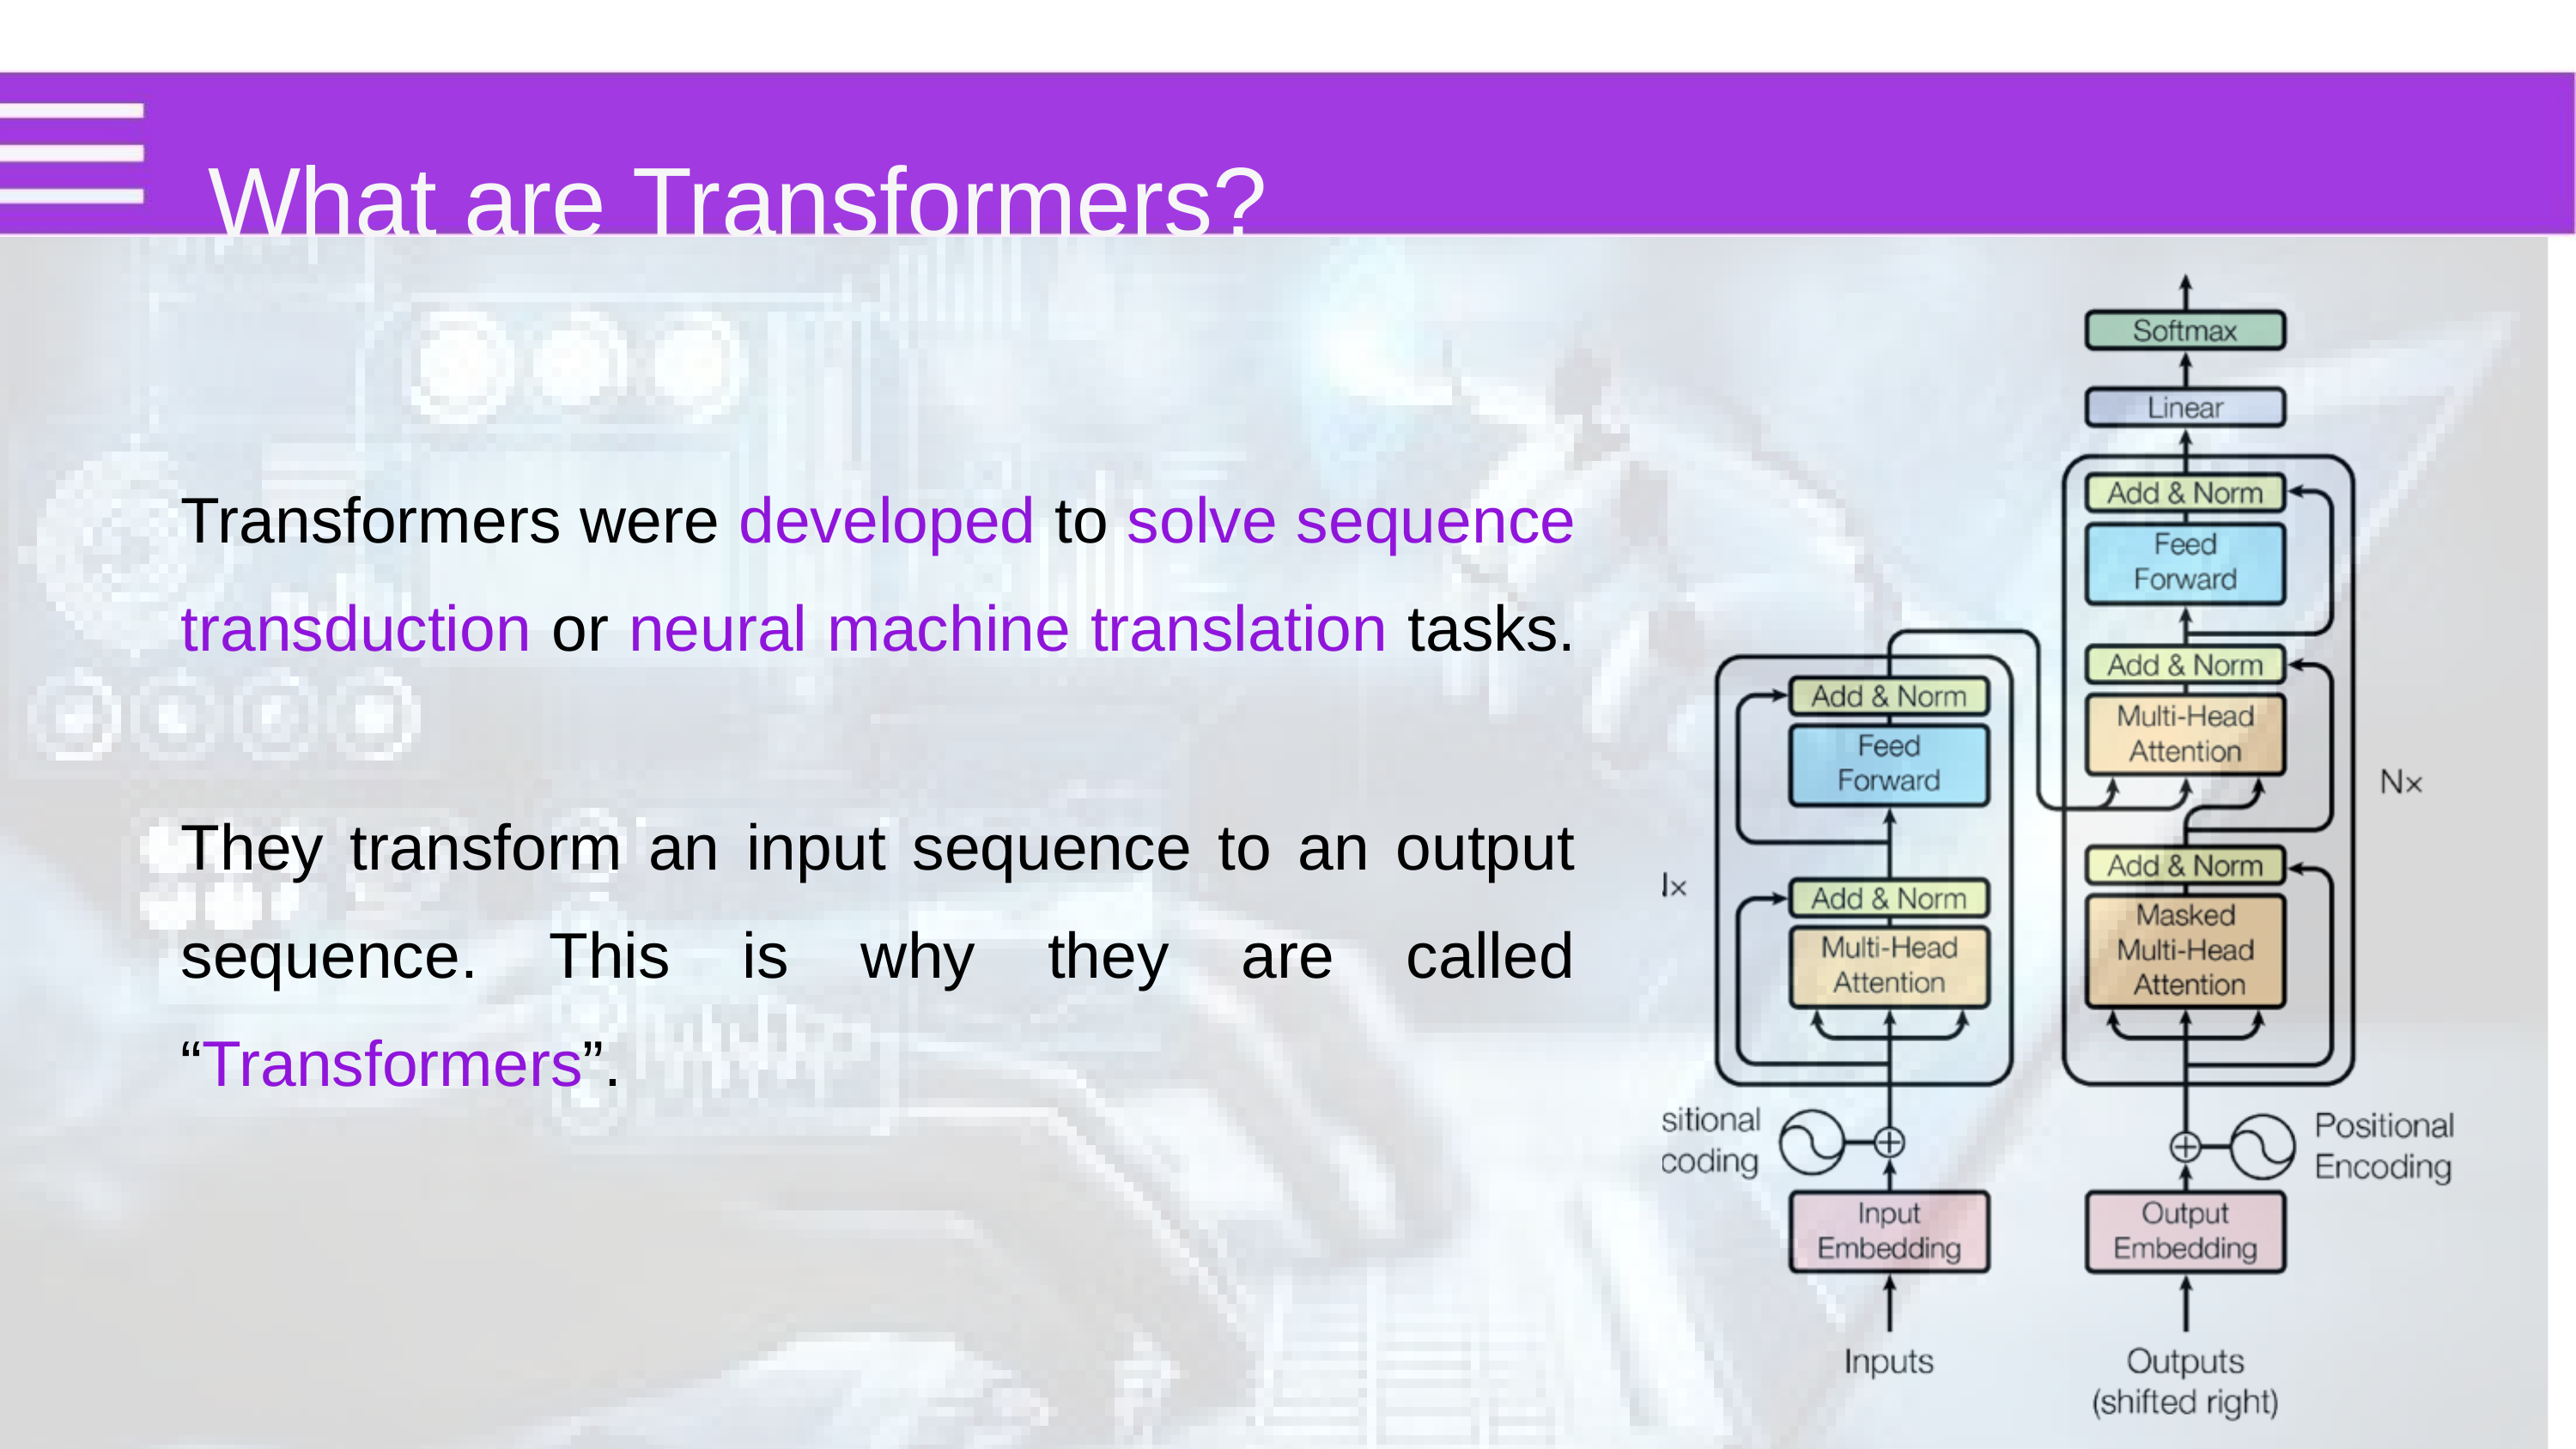

What are Transformers?

Transformers were developed to solve sequence transduction or neural machine translation tasks.
They transform an input sequence to an output sequence. This is why they are called “Transformers”.